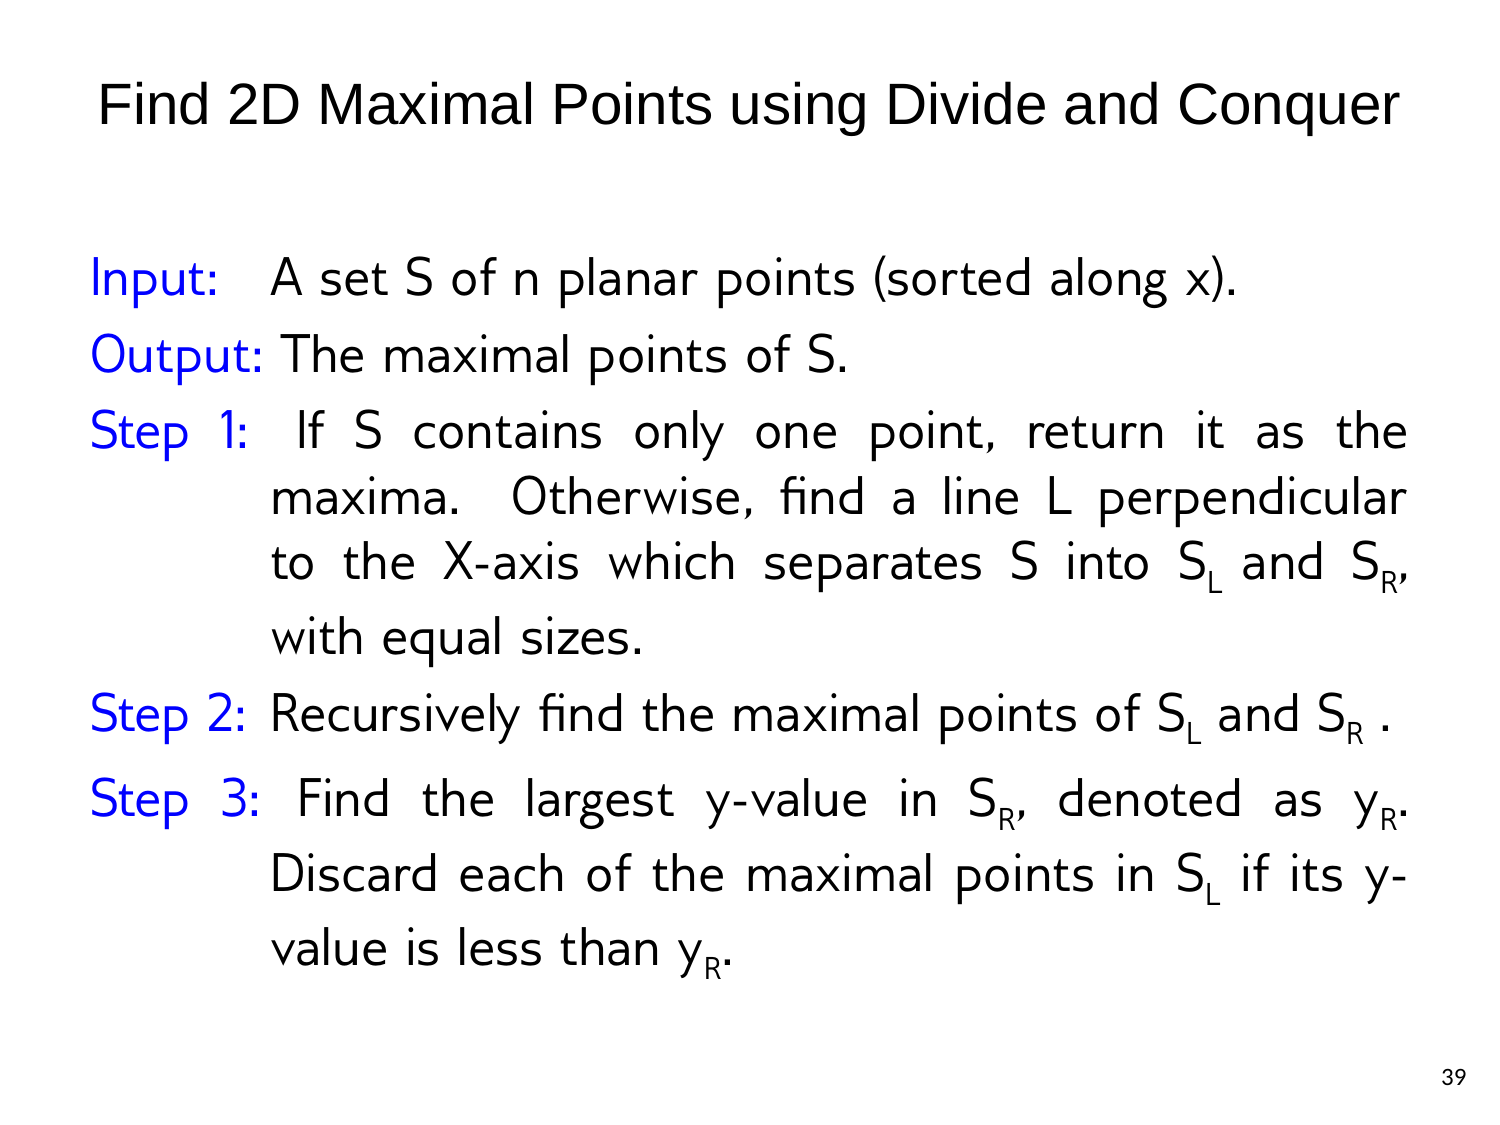

# Find 2D Maximal Points using Divide and Conquer
Input: 	A set S of n planar points (sorted along x).
Output: The maximal points of S.
Step 1: 	If S contains only one point, return it as the maxima.  Otherwise, find a line L perpendicular to the X-axis which separates S into SL and SR, with equal sizes.
Step 2: 	Recursively find the maximal points of SL and SR .
Step 3: 	Find the largest y-value in SR, denoted as yR. Discard each of the maximal points in SL if its y-value is less than yR.

39